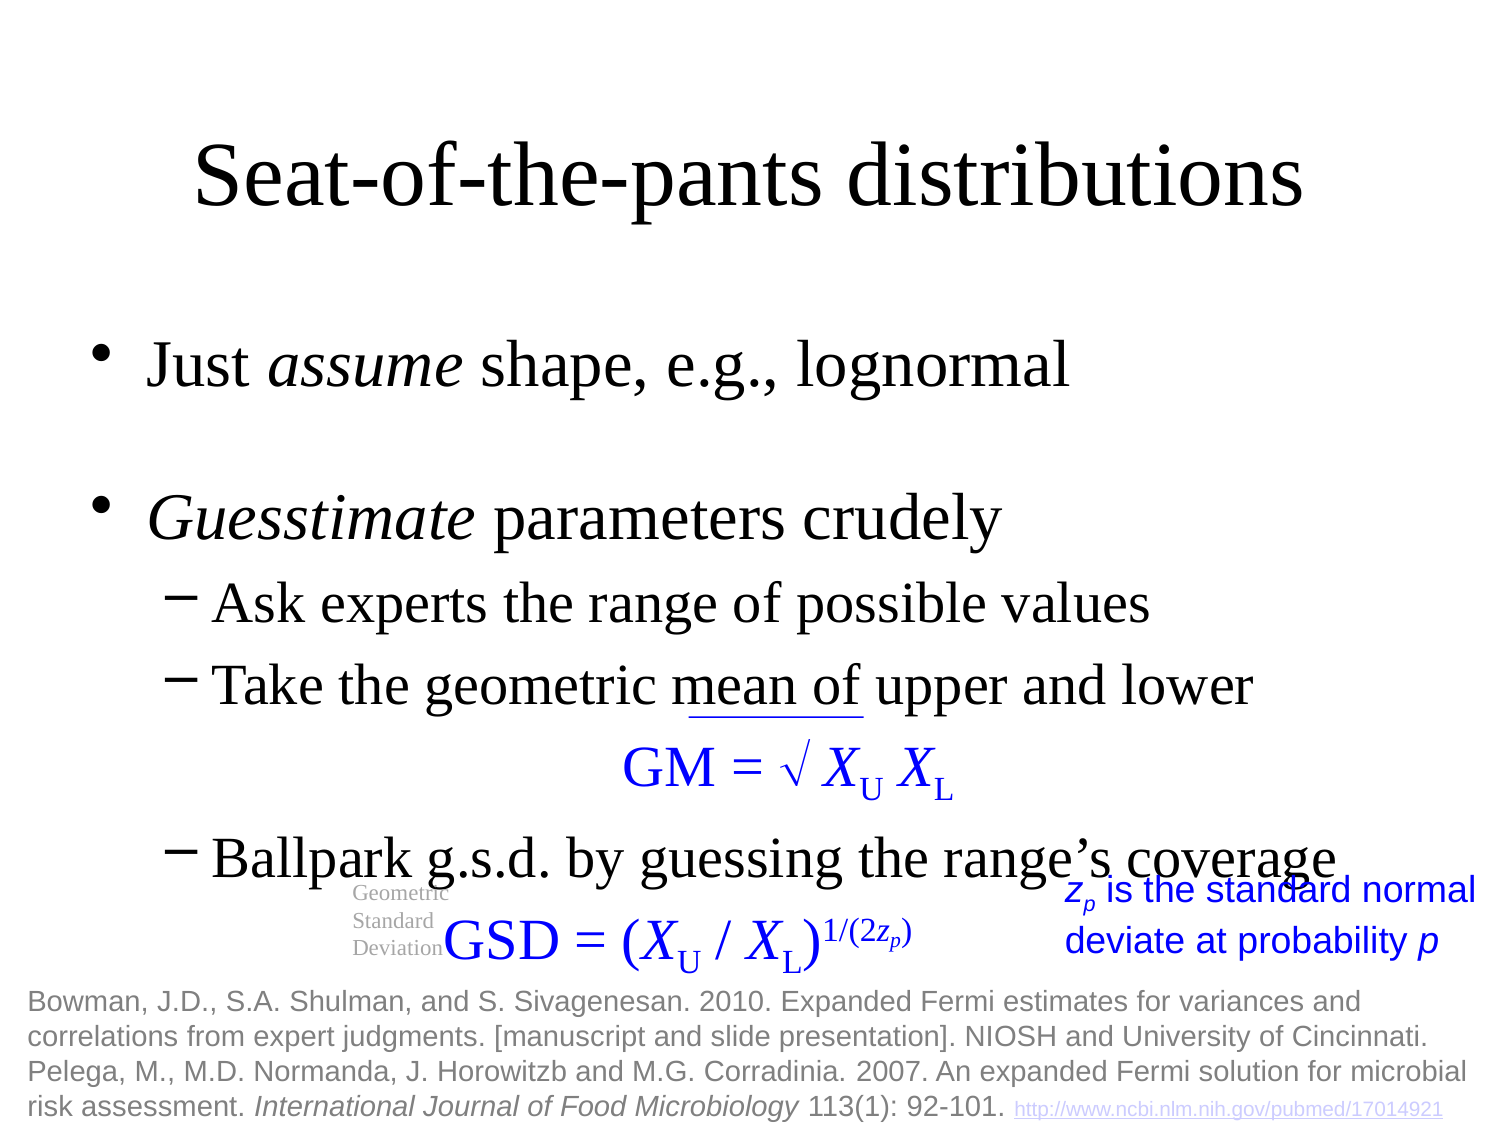

# Seat-of-the-pants distributions
Just assume shape, e.g., lognormal

Guesstimate parameters crudely
Ask experts the range of possible values
Take the geometric mean of upper and lower
		                  GM = √ XU XL
Ballpark g.s.d. by guessing the range’s coverage
	                GSD = (XU / XL)1/(2zp)

zp is the standard normal deviate at probability p
Geometric Standard Deviation
Bowman, J.D., S.A. Shulman, and S. Sivagenesan. 2010. Expanded Fermi estimates for variances and correlations from expert judgments. [manuscript and slide presentation]. NIOSH and University of Cincinnati.
Pelega, M., M.D. Normanda, J. Horowitzb and M.G. Corradinia. 2007. An expanded Fermi solution for microbial risk assessment. International Journal of Food Microbiology 113(1): 92-101. http://www.ncbi.nlm.nih.gov/pubmed/17014921